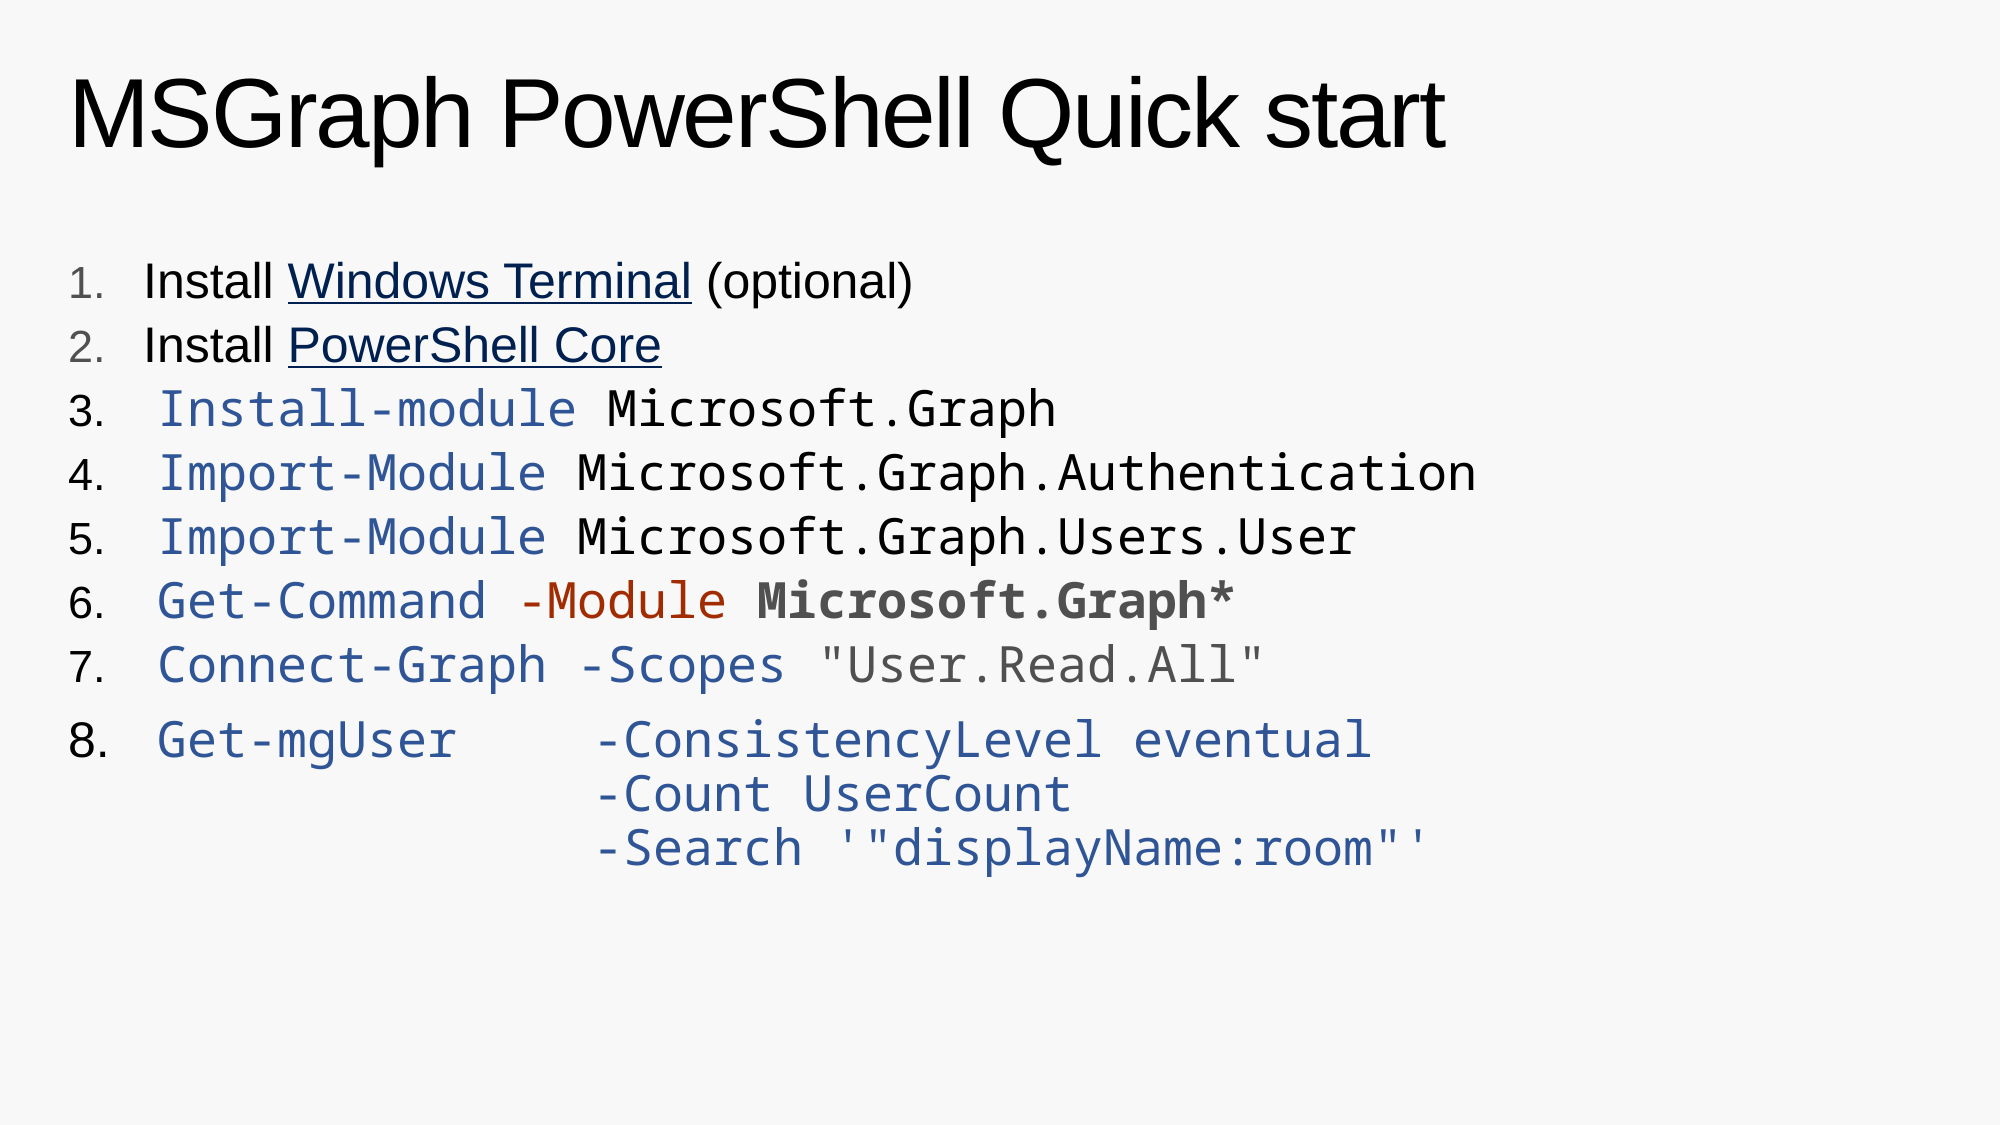

# MSGraph PowerShell Quick start
Install Windows Terminal (optional)
Install PowerShell Core
 Install-module Microsoft.Graph
 Import-Module Microsoft.Graph.Authentication
 Import-Module Microsoft.Graph.Users.User
 Get-Command -Module Microsoft.Graph*
 Connect-Graph -Scopes "User.Read.All"
 Get-mgUser	-ConsistencyLevel eventual
          	-Count UserCount
           	-Search '"displayName:room"'